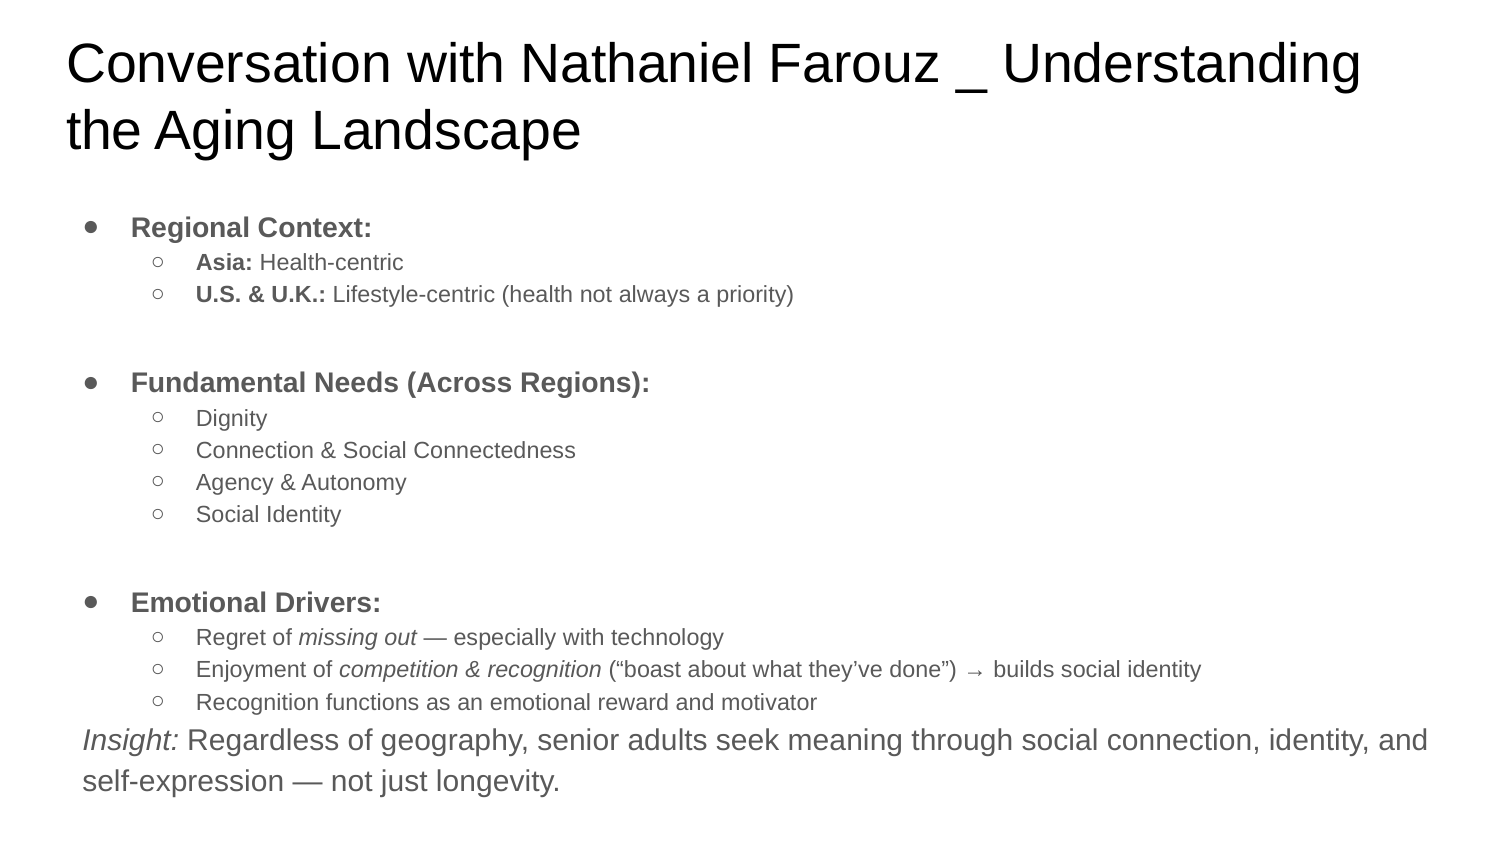

# Conversation with Nathaniel Farouz _ Understanding the Aging Landscape
Regional Context:
Asia: Health-centric
U.S. & U.K.: Lifestyle-centric (health not always a priority)

Fundamental Needs (Across Regions):
Dignity
Connection & Social Connectedness
Agency & Autonomy
Social Identity

Emotional Drivers:
Regret of missing out — especially with technology
Enjoyment of competition & recognition (“boast about what they’ve done”) → builds social identity
Recognition functions as an emotional reward and motivator
Insight: Regardless of geography, senior adults seek meaning through social connection, identity, and self-expression — not just longevity.